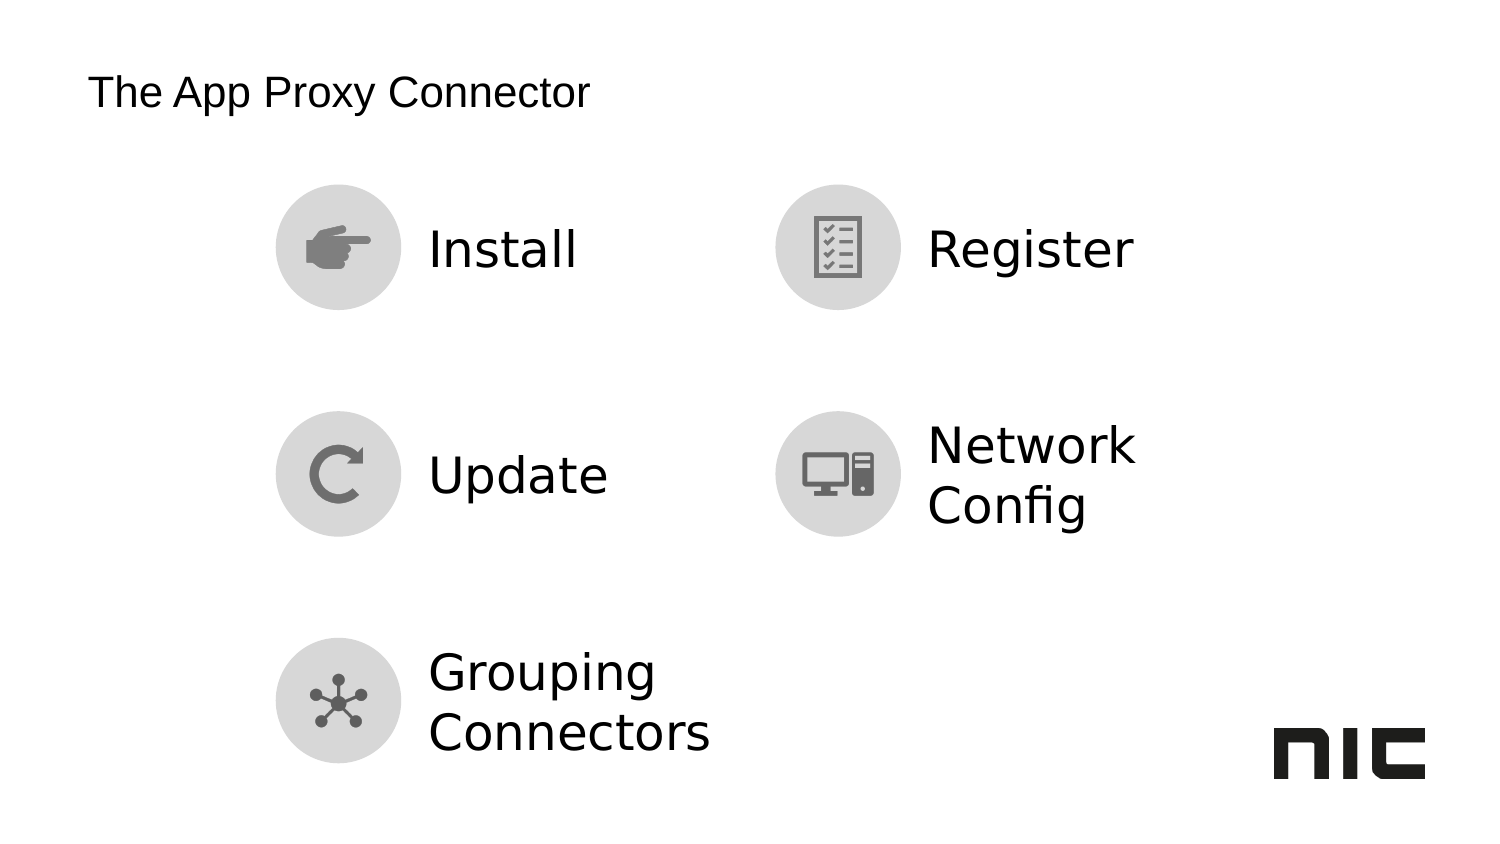

# The App Proxy Connector
Install
Register
Update
Network Config
Grouping Connectors